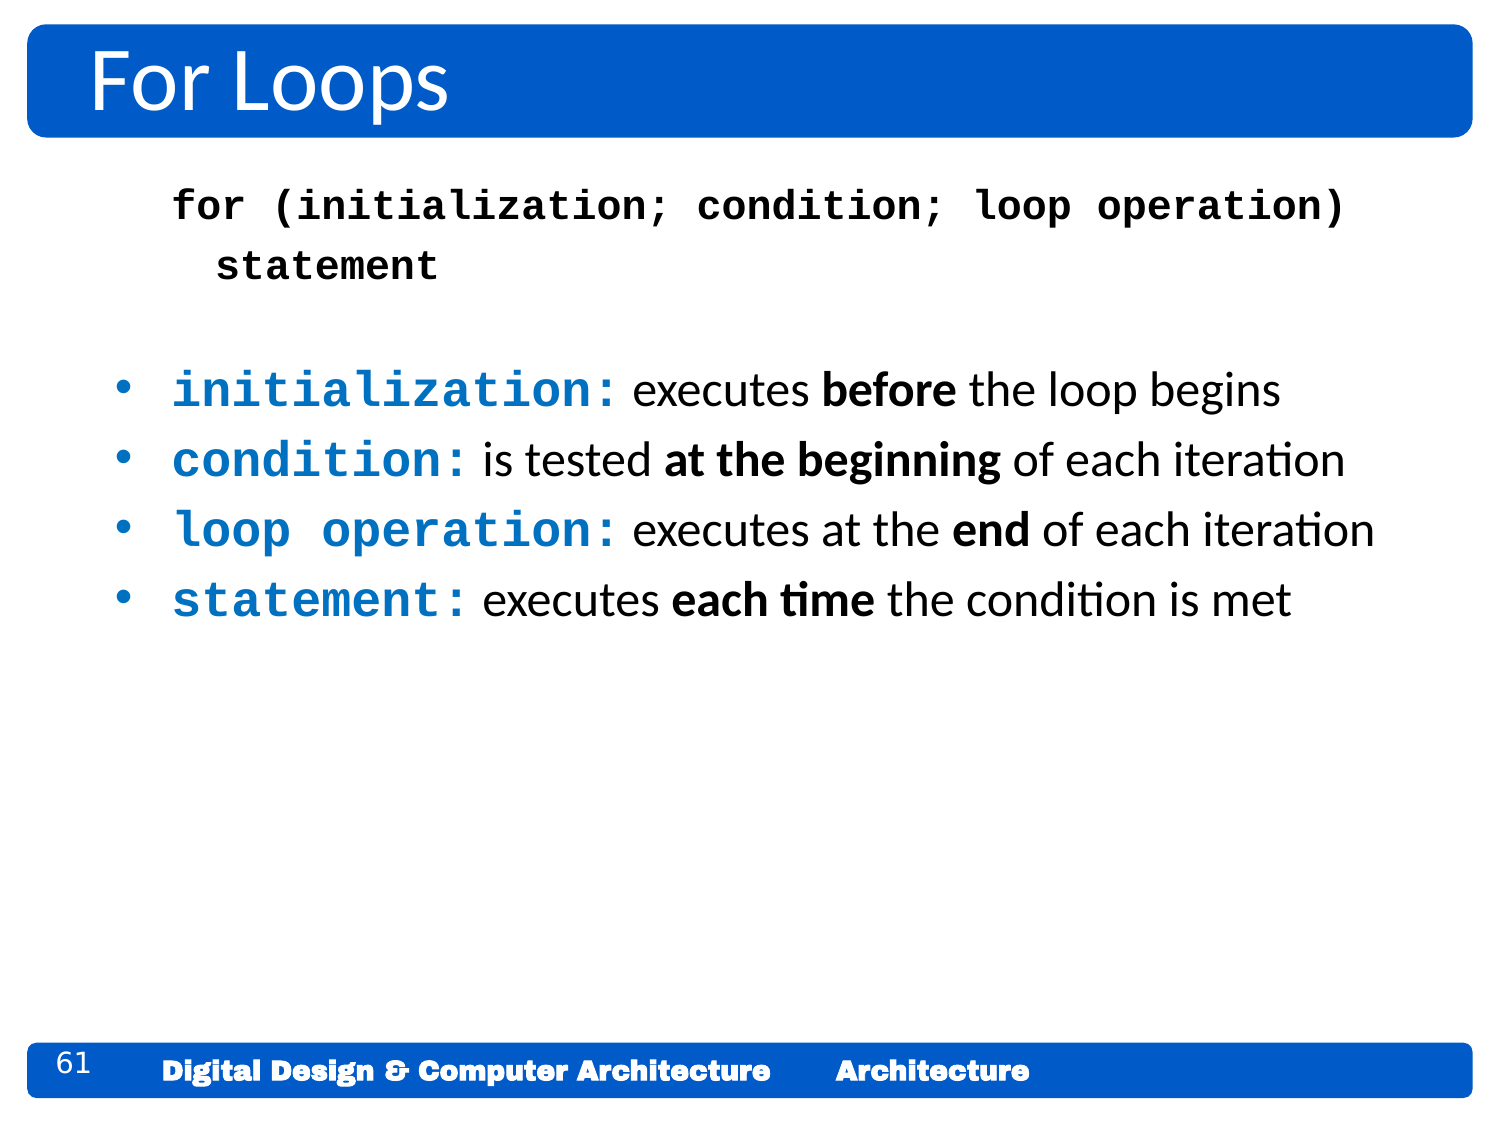

For Loops
	for (initialization; condition; loop operation)
    statement

initialization: executes before the loop begins
condition: is tested at the beginning of each iteration
loop operation: executes at the end of each iteration
statement: executes each time the condition is met

61